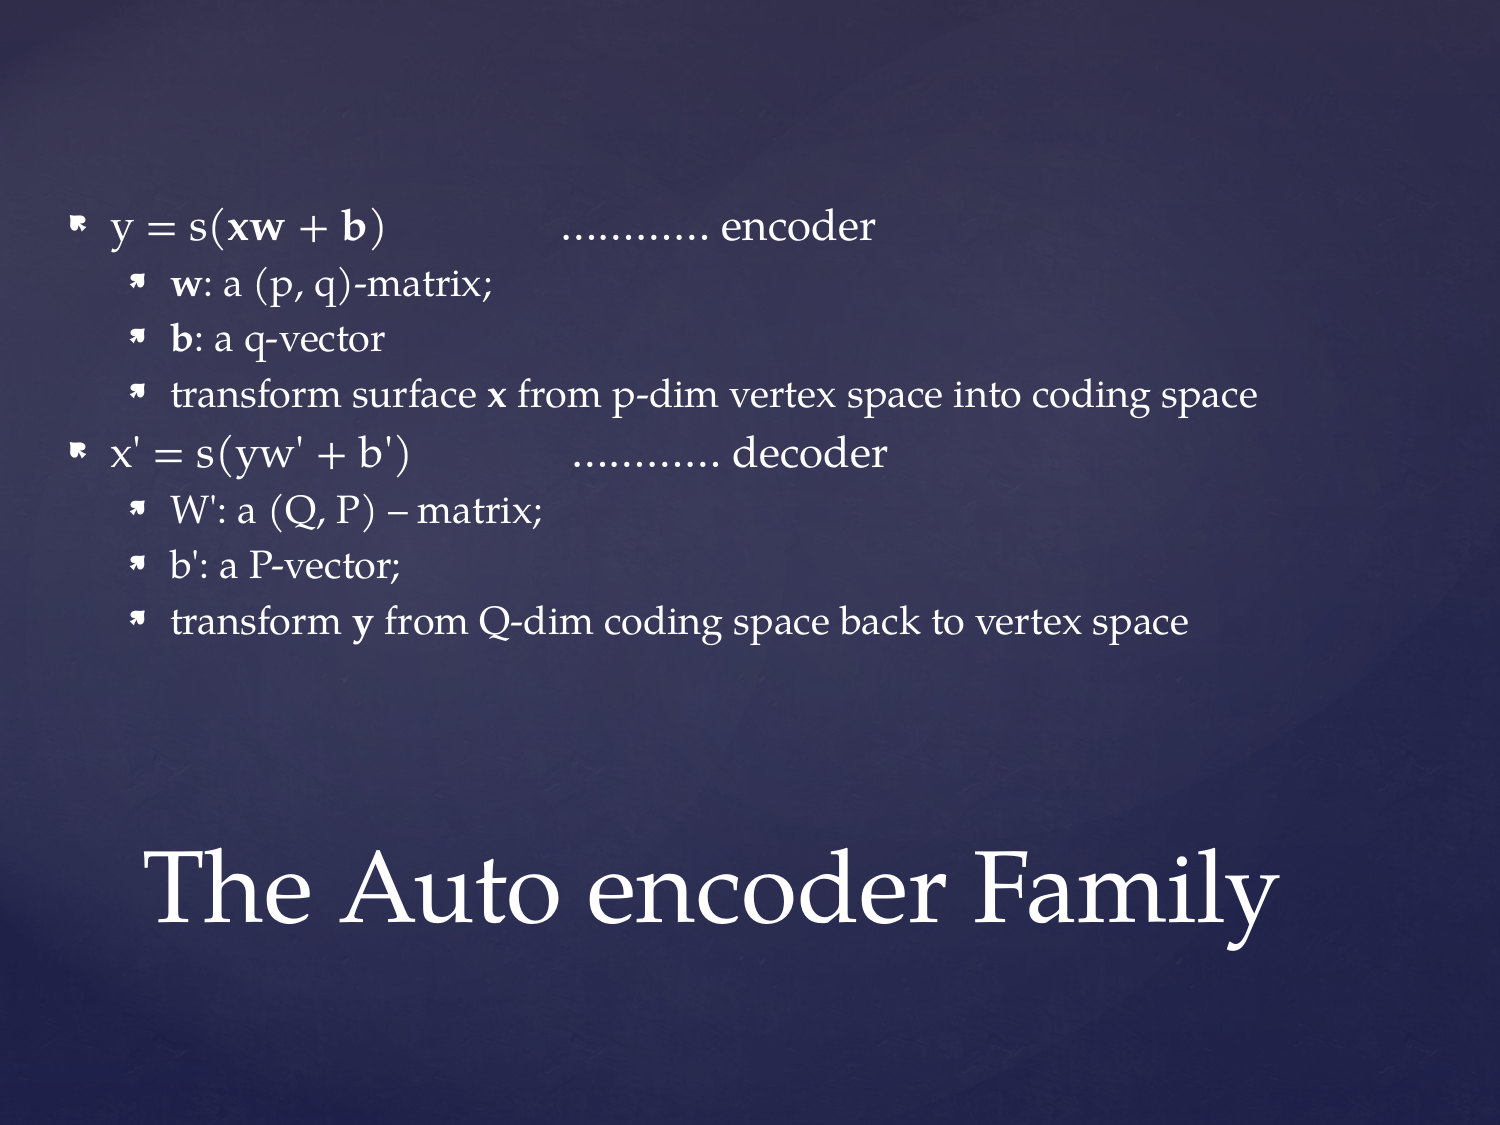

y = s(xw + b)		………… encoder
w: a (p, q)-matrix;
b: a q-vector
transform surface x from p-dim vertex space into coding space
x' = s(yw' + b')	 ………… decoder
W': a (Q, P) – matrix;
b': a P-vector;
transform y from Q-dim coding space back to vertex space

# The Auto encoder Family